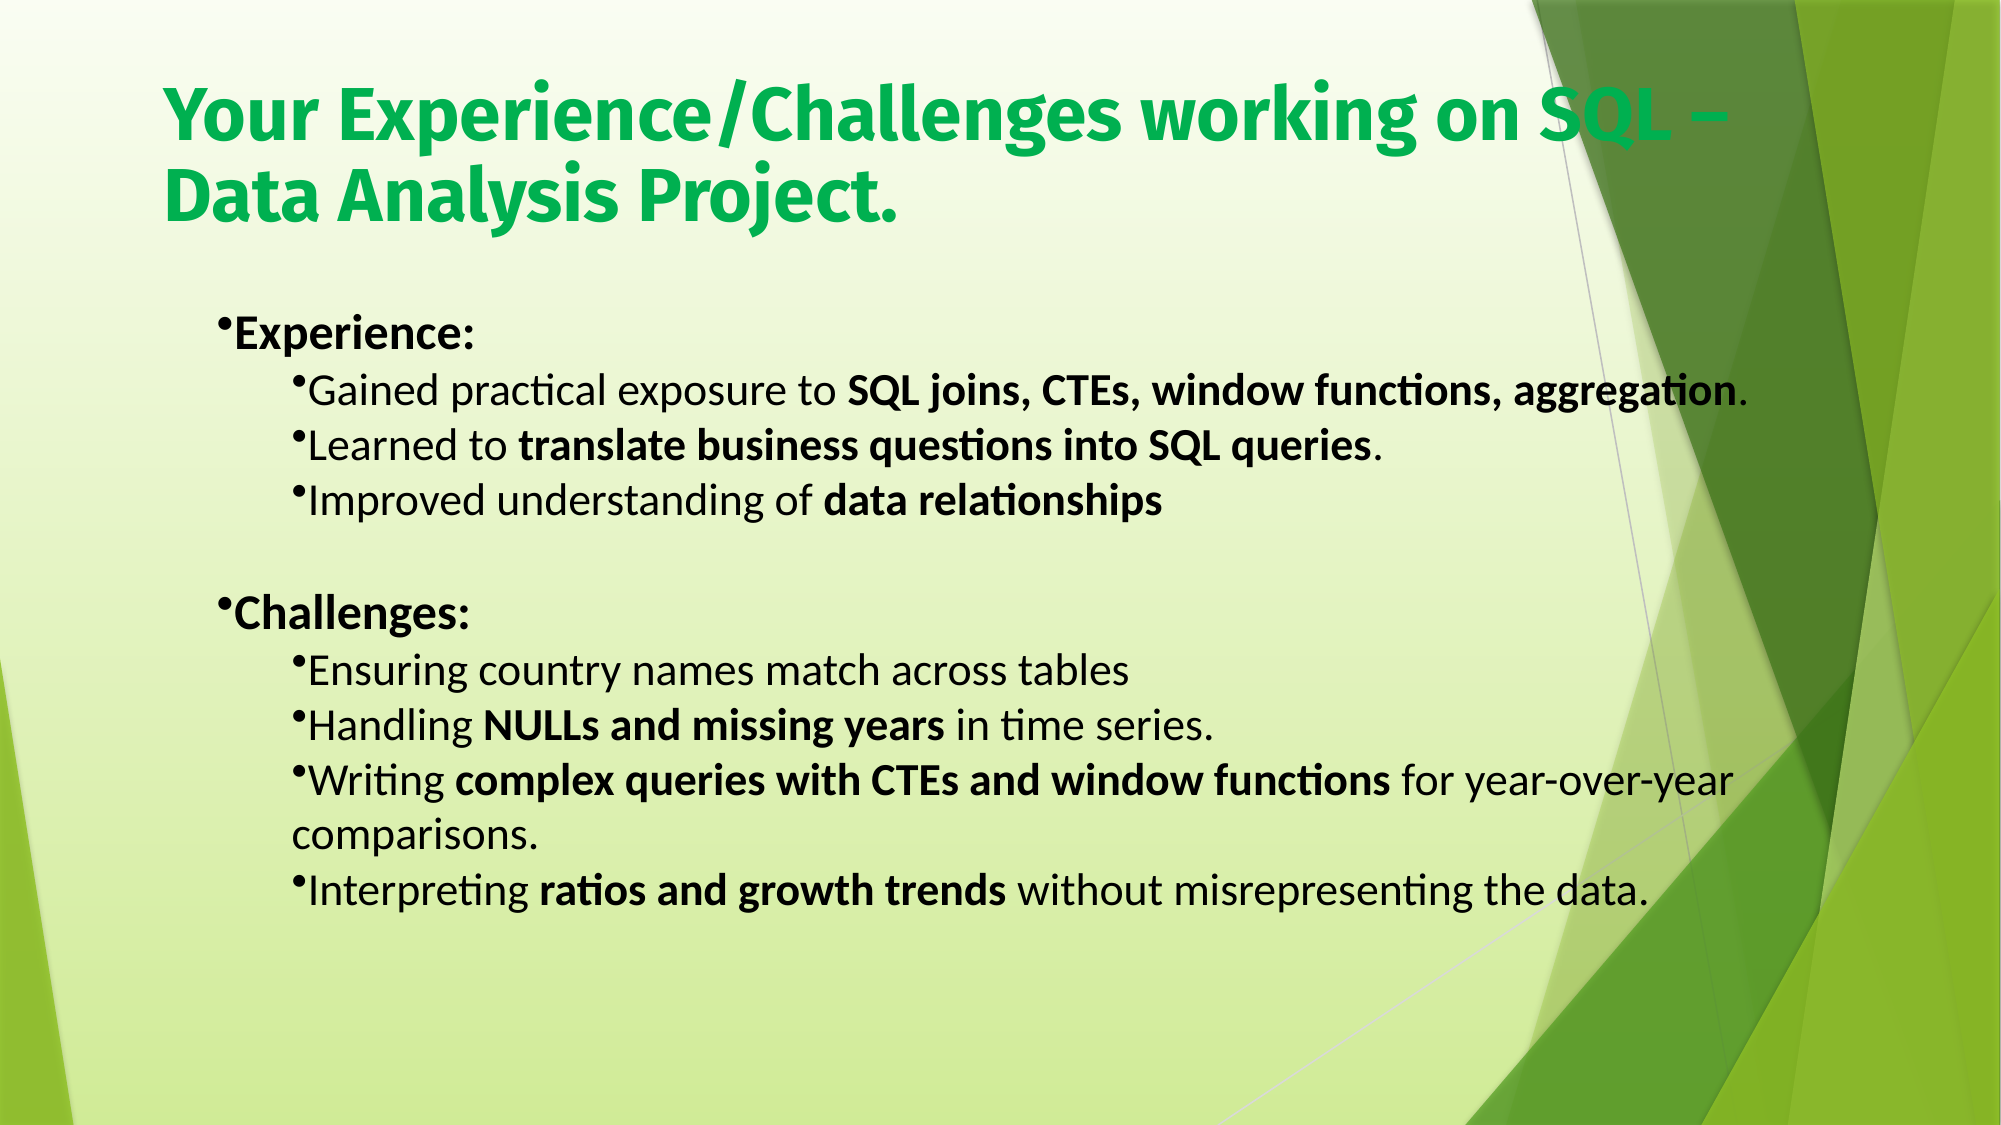

# Your Experience/Challenges working on SQL – Data Analysis Project.
Experience:
Gained practical exposure to SQL joins, CTEs, window functions, aggregation.
Learned to translate business questions into SQL queries.
Improved understanding of data relationships

Challenges:
Ensuring country names match across tables
Handling NULLs and missing years in time series.
Writing complex queries with CTEs and window functions for year-over-year comparisons.
Interpreting ratios and growth trends without misrepresenting the data.